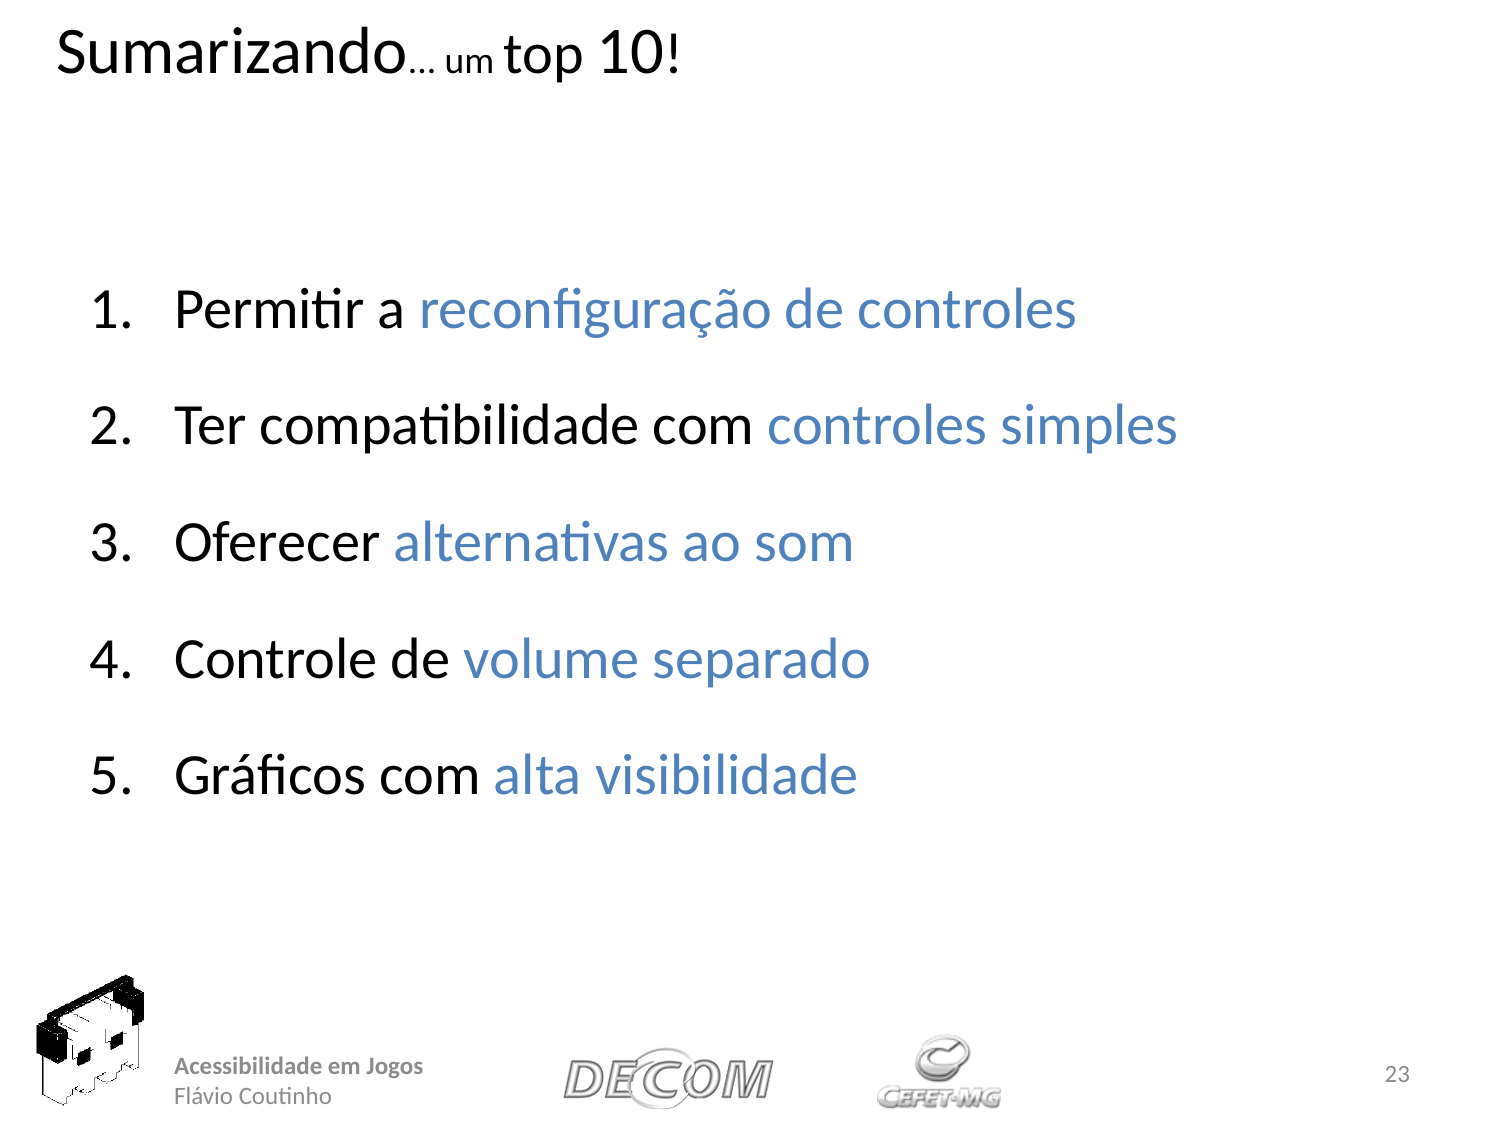

Sumarizando... um top 10!
Permitir a reconfiguração de controles

Ter compatibilidade com controles simples

Oferecer alternativas ao som

Controle de volume separado

Gráficos com alta visibilidade
23